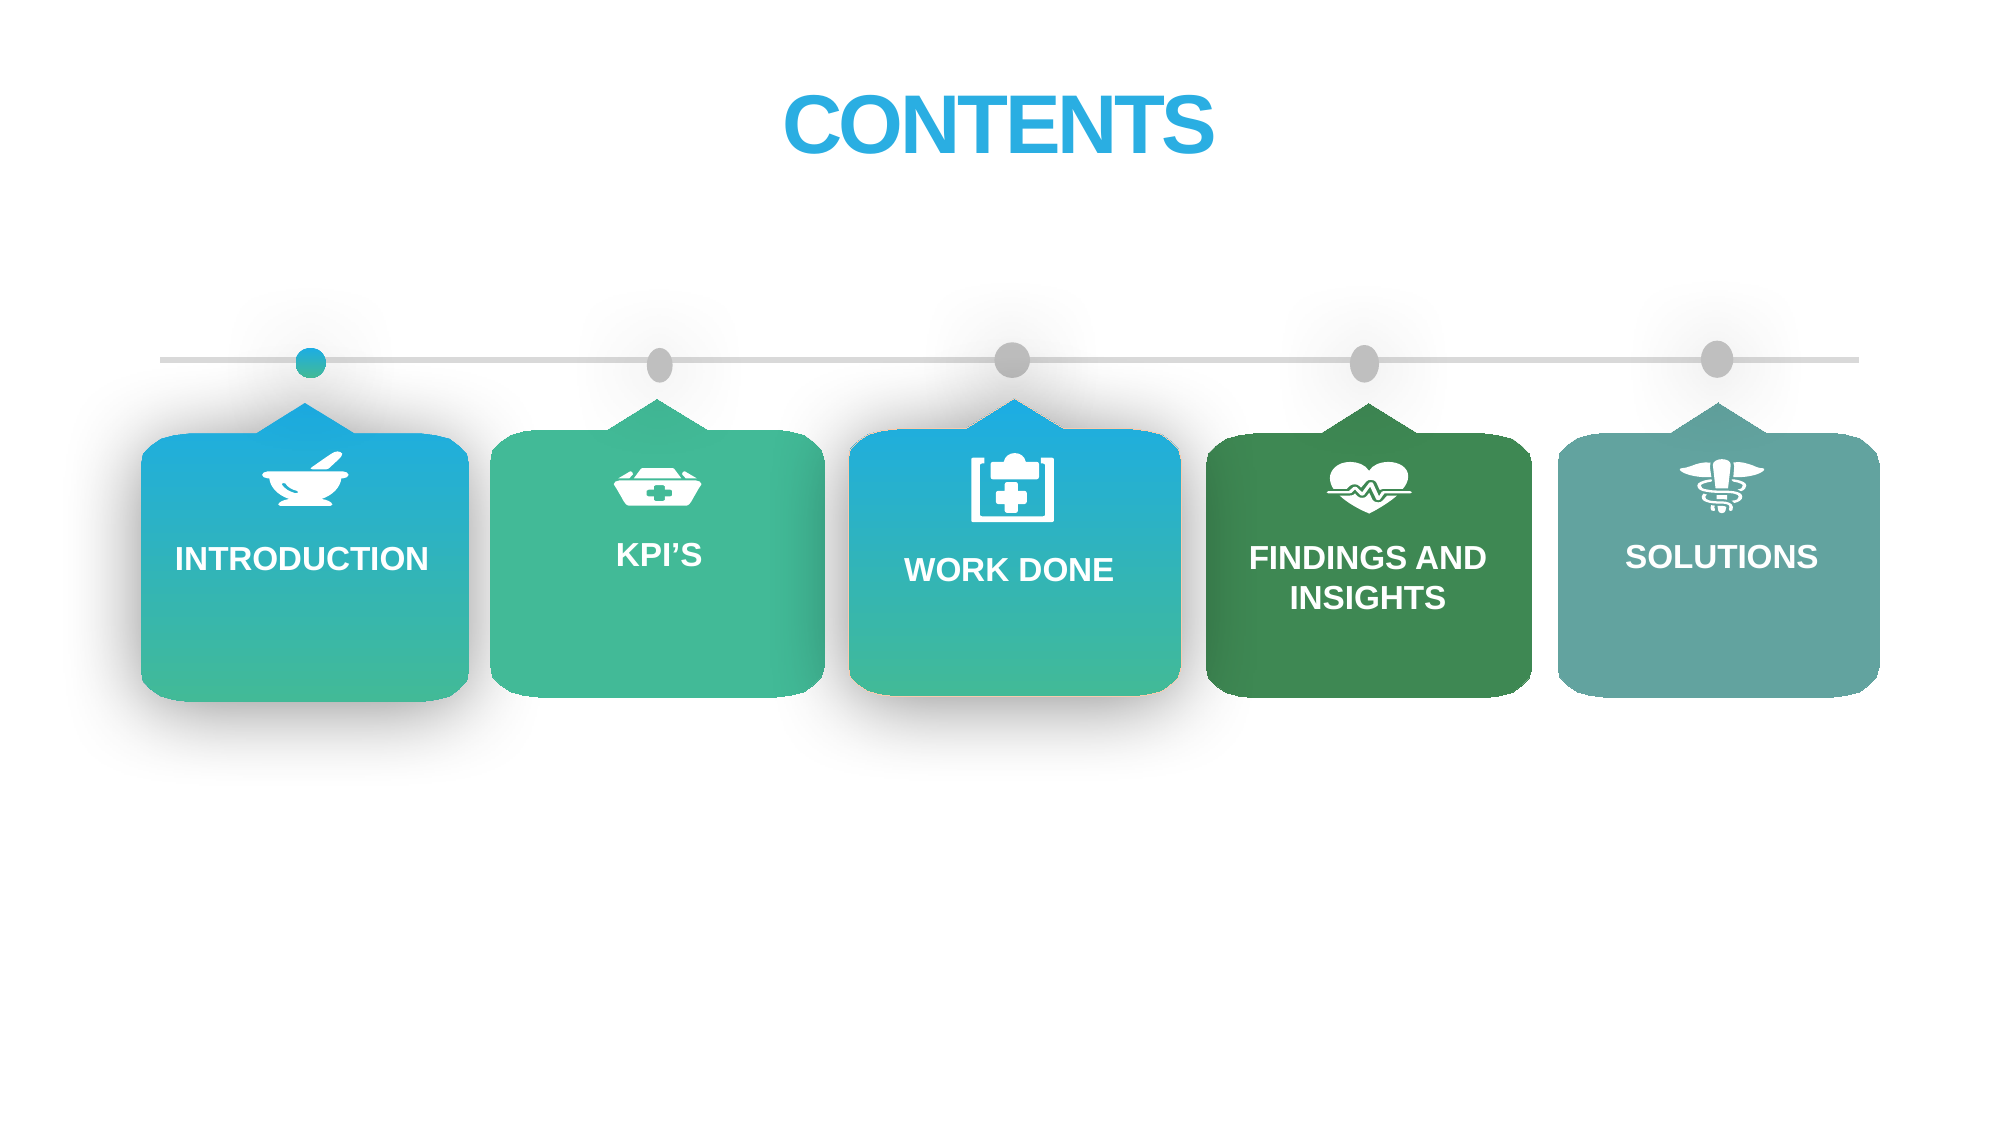

CONTENTS

WORK DONE

KPI’S

INTRODUCTION

SOLUTIONS

FINDINGS AND INSIGHTS